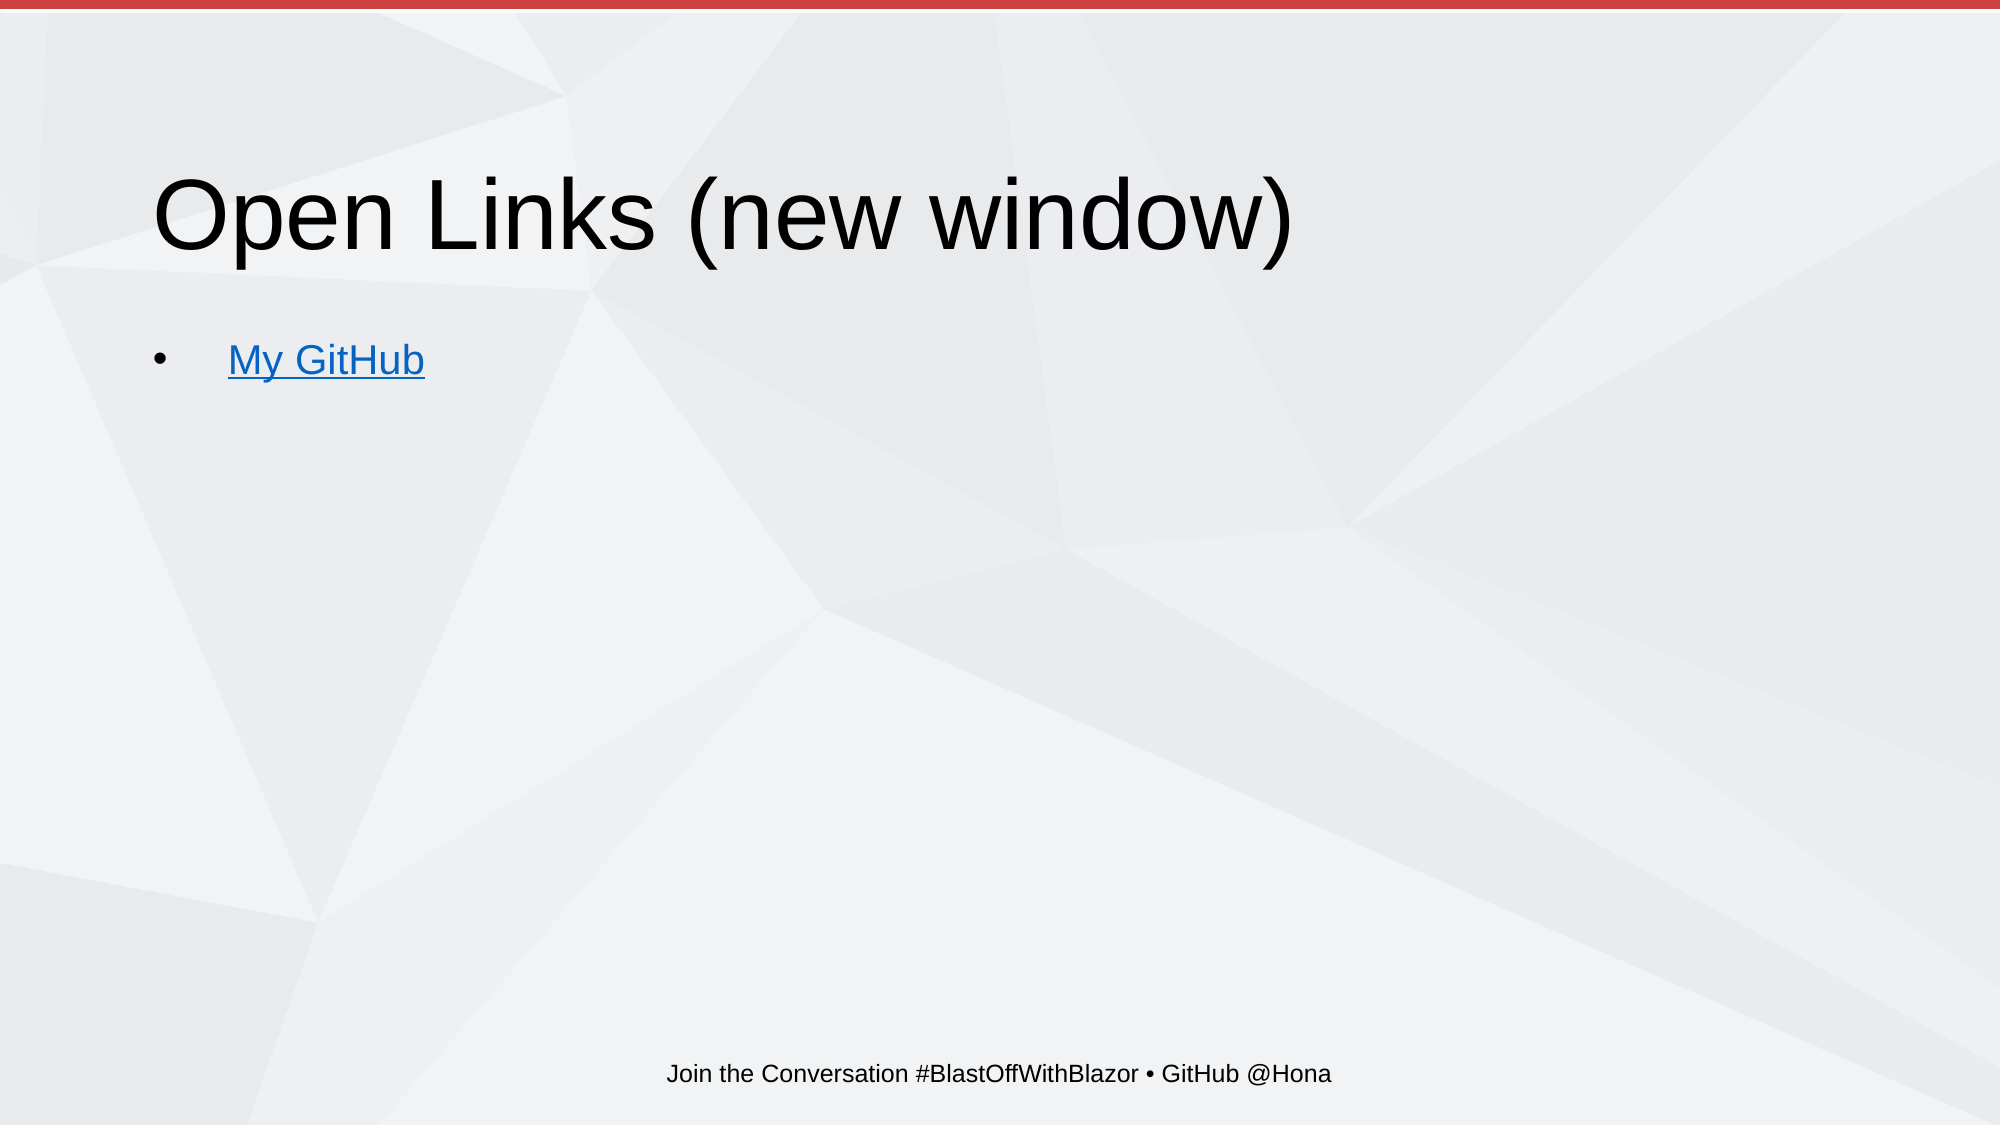

# Open Links (new window)
My GitHub

Join the Conversation #BlastOffWithBlazor • GitHub @Hona